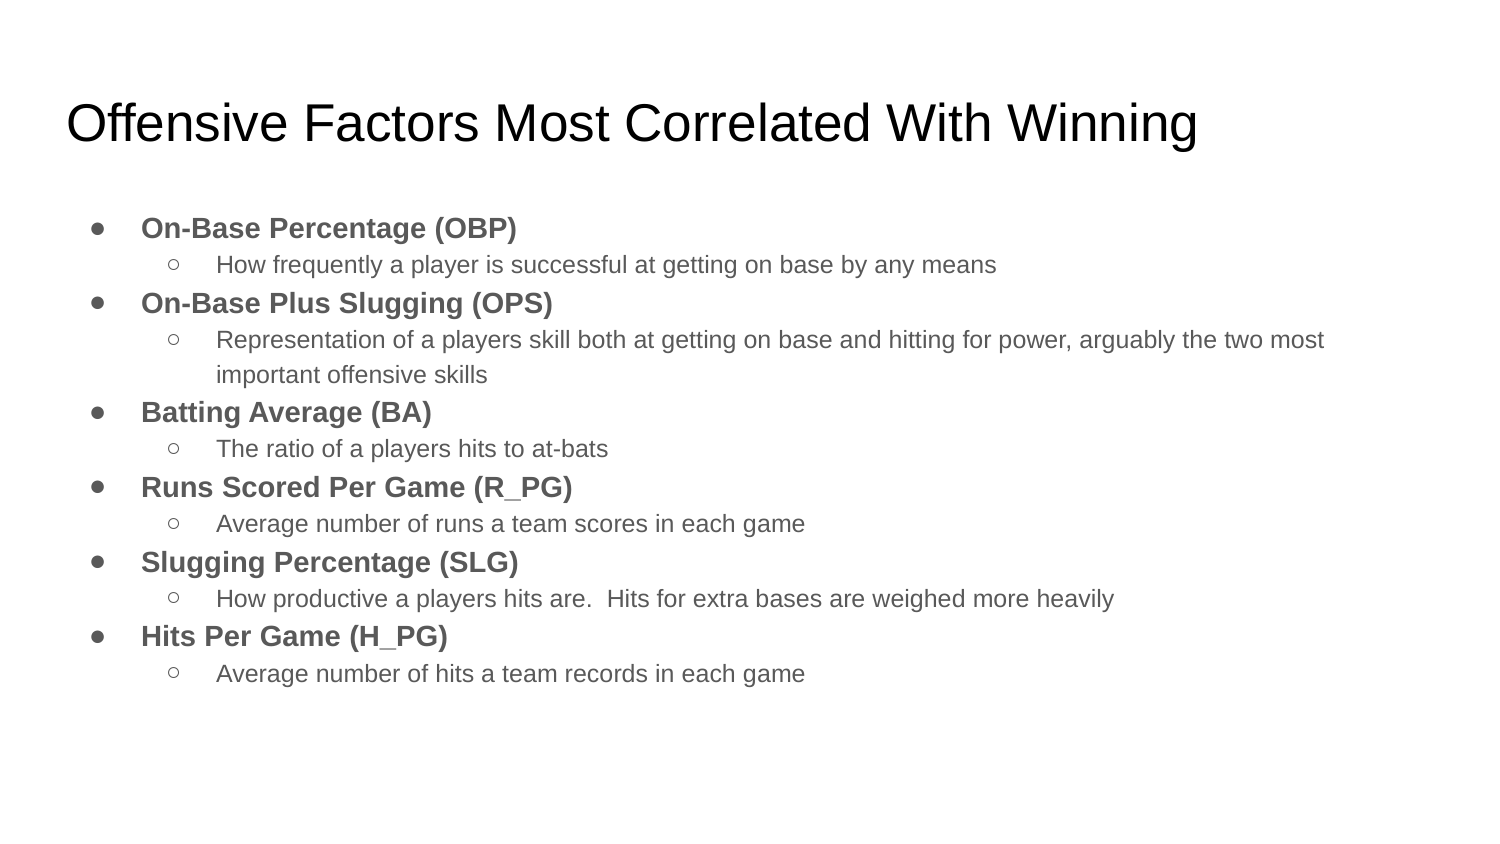

# Offensive Factors Most Correlated With Winning
On-Base Percentage (OBP)
How frequently a player is successful at getting on base by any means
On-Base Plus Slugging (OPS)
Representation of a players skill both at getting on base and hitting for power, arguably the two most important offensive skills
Batting Average (BA)
The ratio of a players hits to at-bats
Runs Scored Per Game (R_PG)
Average number of runs a team scores in each game
Slugging Percentage (SLG)
How productive a players hits are.  Hits for extra bases are weighed more heavily
Hits Per Game (H_PG)
Average number of hits a team records in each game